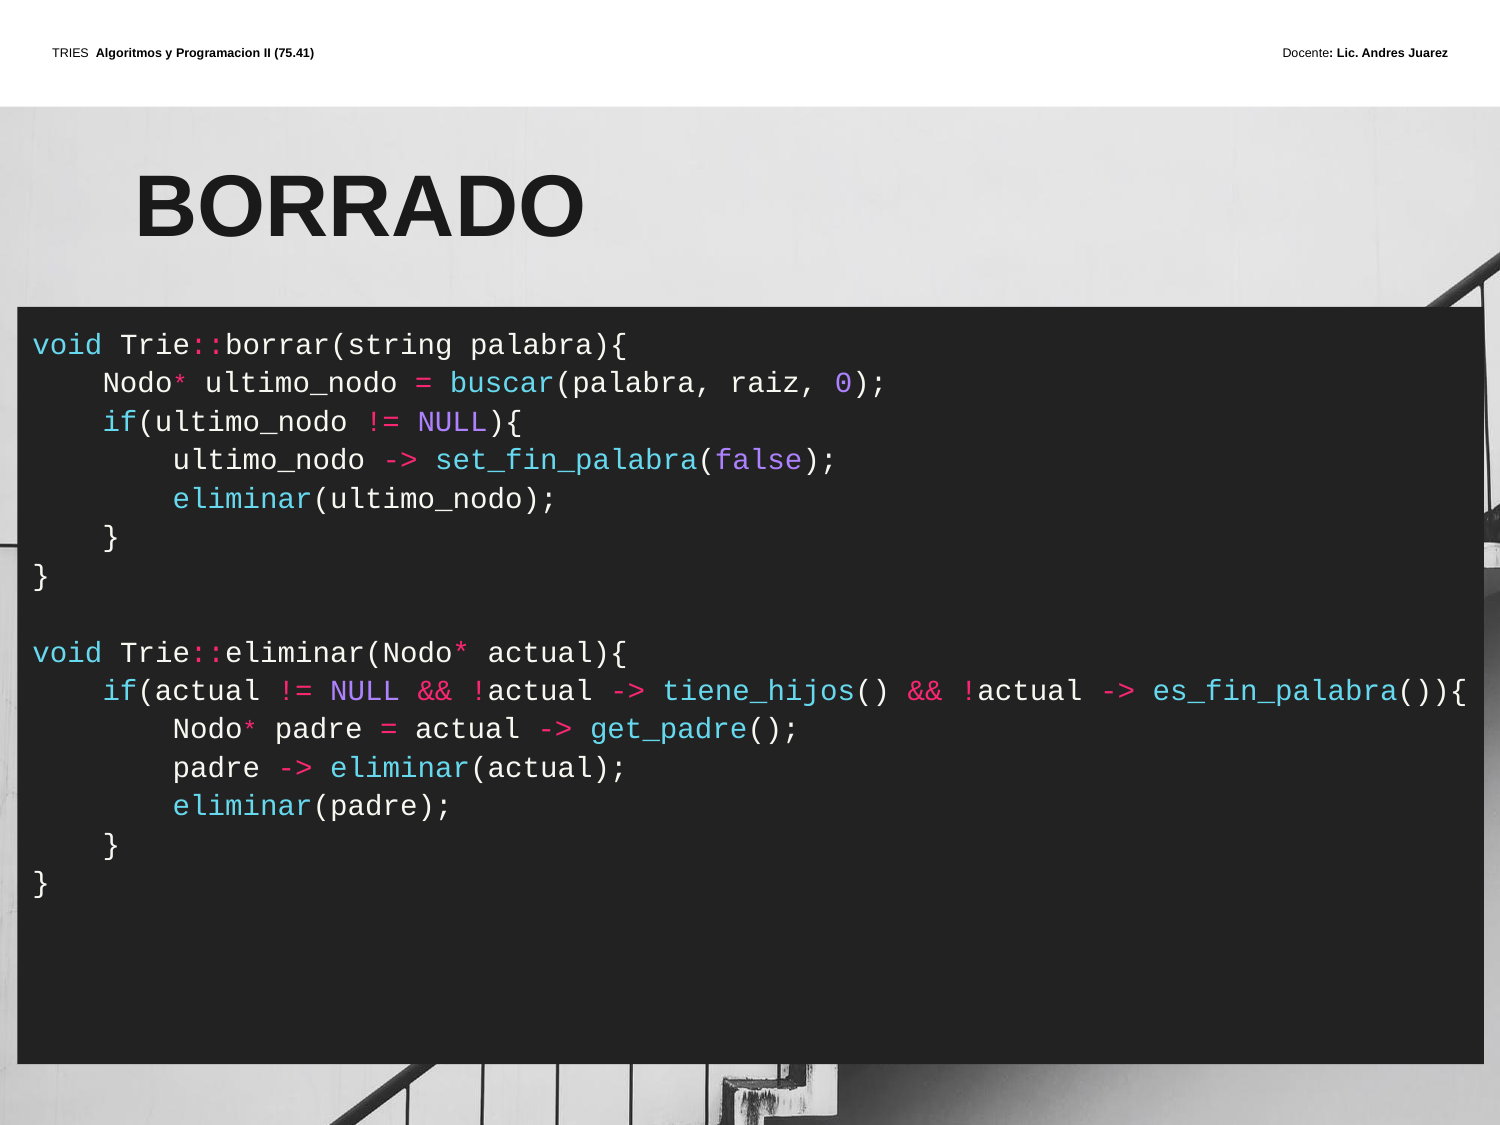

BORRADO

# void Trie::borrar(string palabra){
    Nodo* ultimo_nodo = buscar(palabra, raiz, 0);
    if(ultimo_nodo != NULL){
        ultimo_nodo -> set_fin_palabra(false);
        eliminar(ultimo_nodo);
    }
}

void Trie::eliminar(Nodo* actual){
    if(actual != NULL && !actual -> tiene_hijos() && !actual -> es_fin_palabra()){
        Nodo* padre = actual -> get_padre();
        padre -> eliminar(actual);
        eliminar(padre);
    }
}